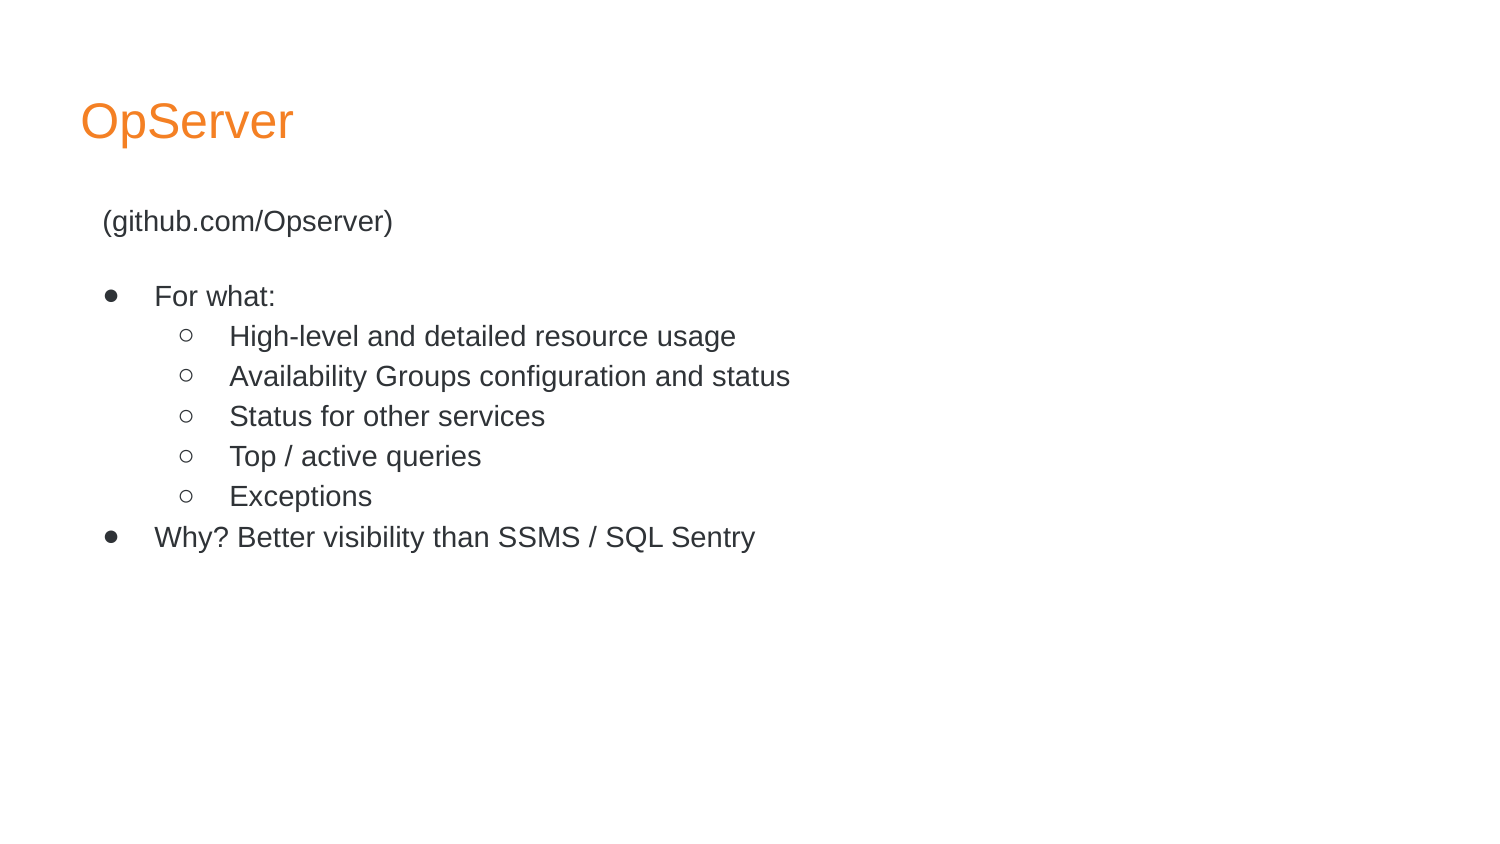

# OpServer
(github.com/Opserver)
For what:
High-level and detailed resource usage
Availability Groups configuration and status
Status for other services
Top / active queries
Exceptions
Why? Better visibility than SSMS / SQL Sentry